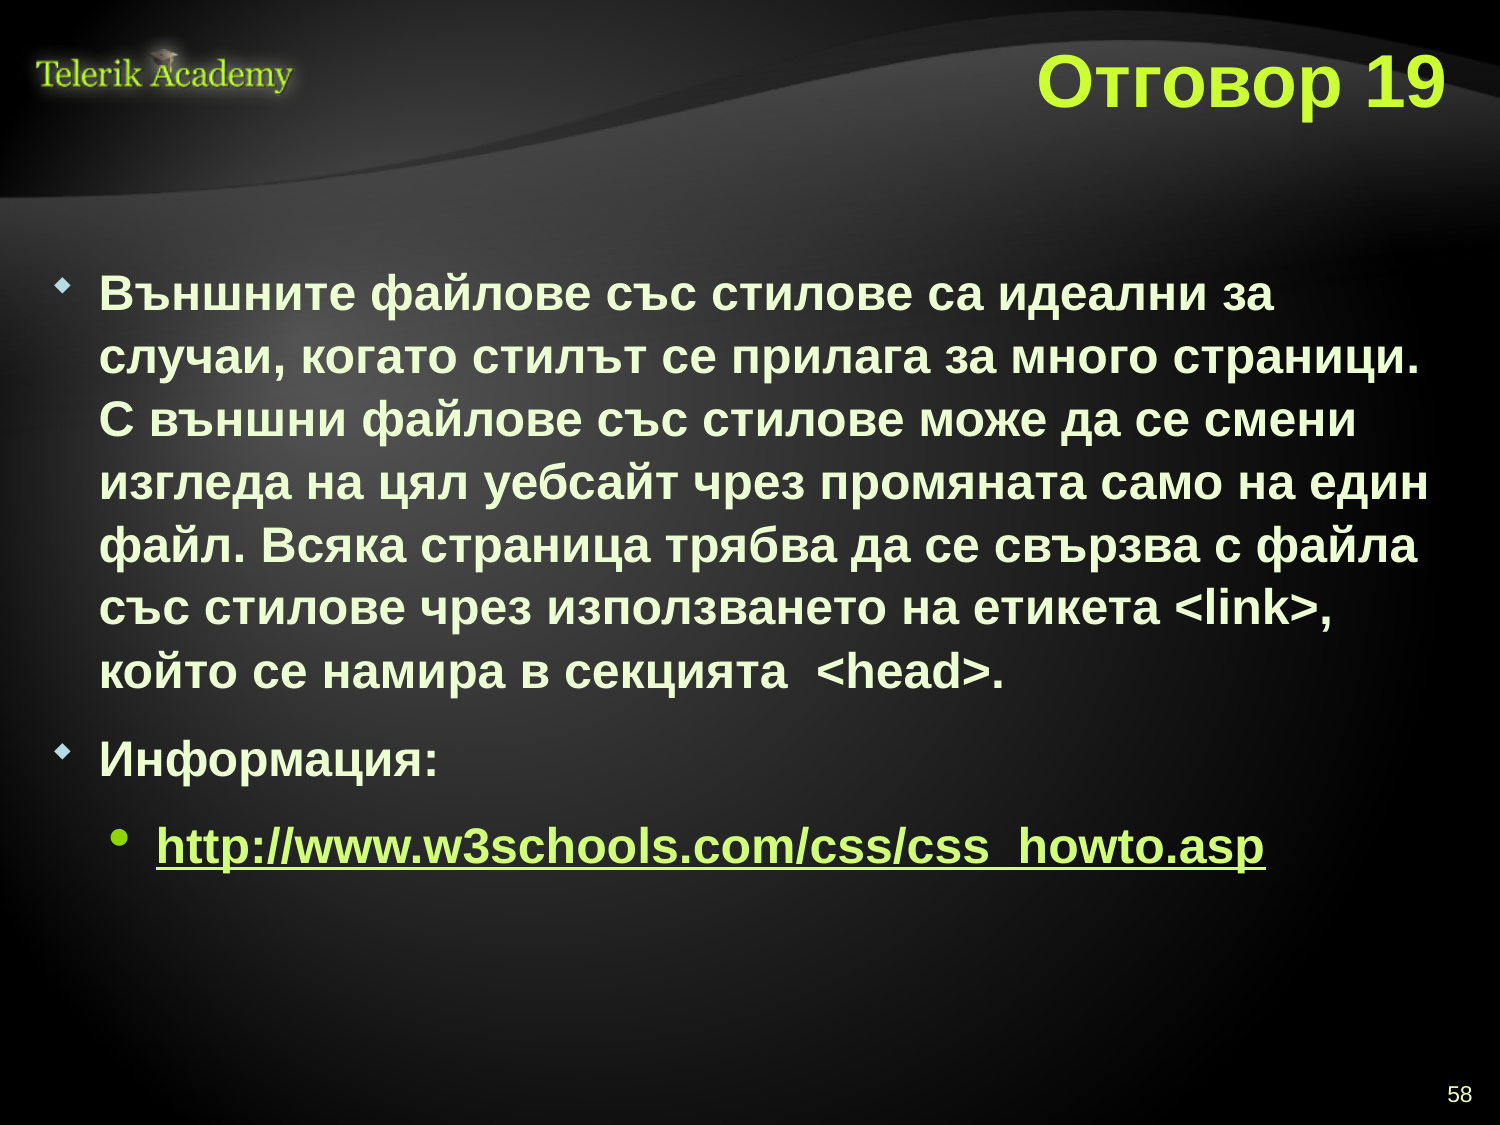

# Отговор 19
Външните файлове със стилове са идеални за случаи, когато стилът се прилага за много страници. С външни файлове със стилове може да се смени изгледа на цял уебсайт чрез промяната само на един файл. Всяка страница трябва да се свързва с файла със стилове чрез използването на етикета <link>, който се намира в секцията  <head>.
Информация:
http://www.w3schools.com/css/css_howto.asp
58